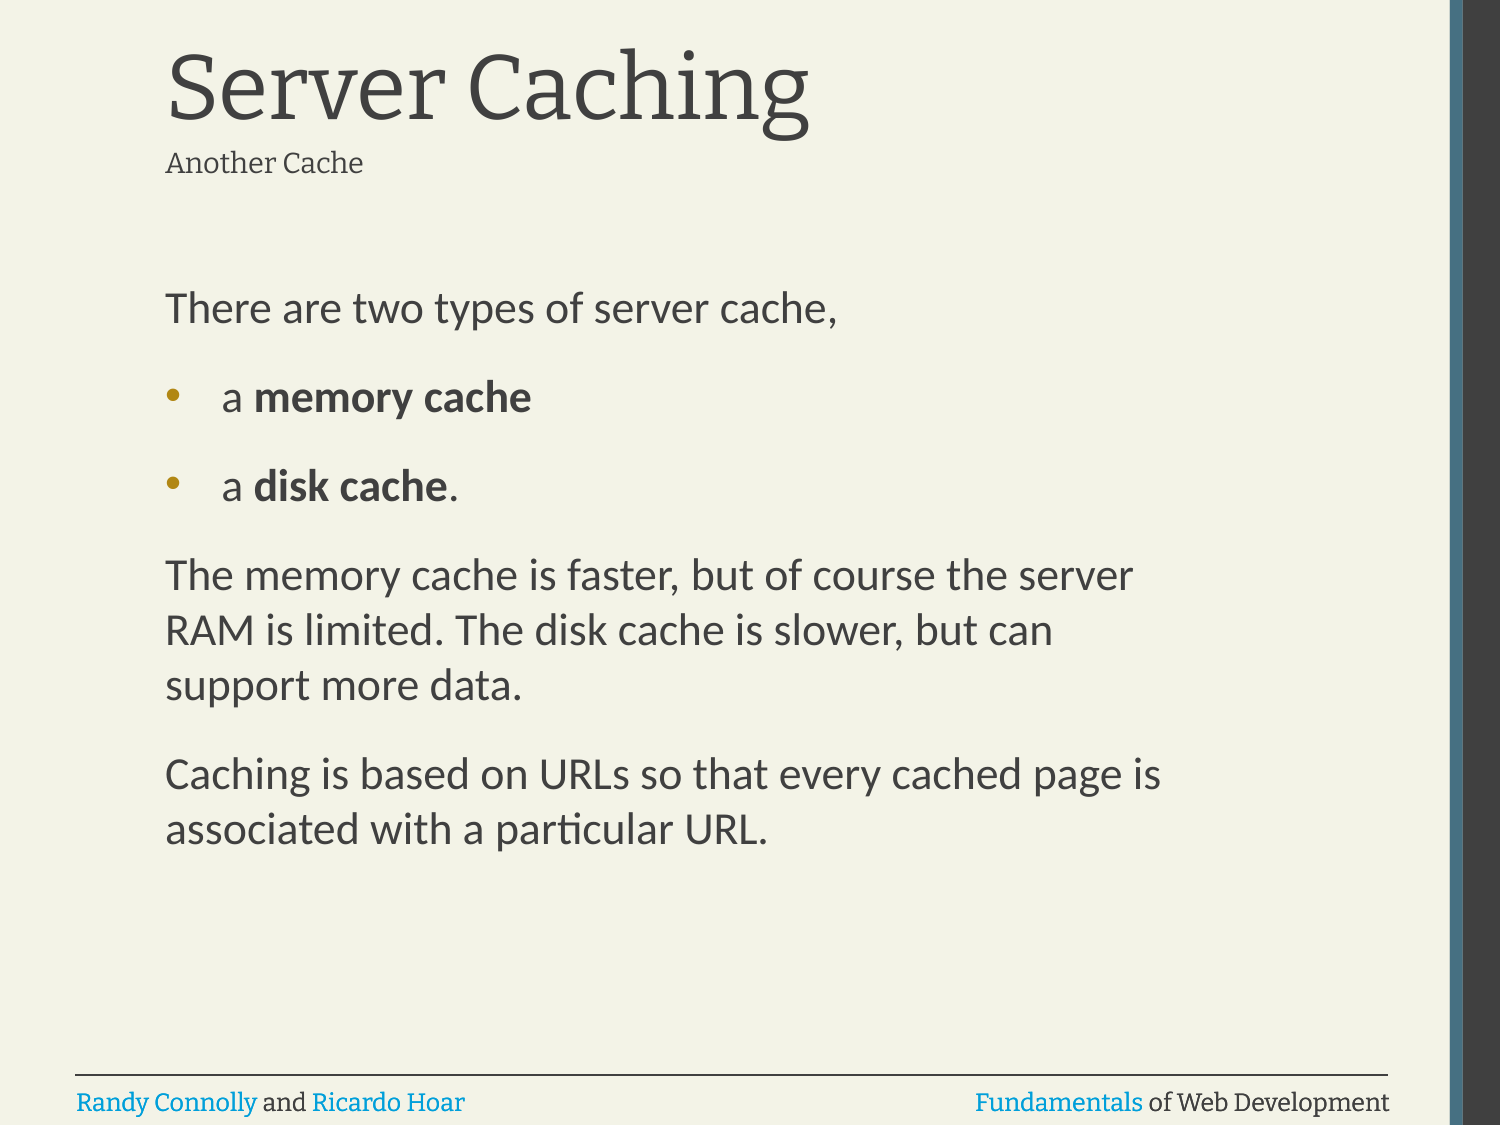

# Server Caching
Another Cache
There are two types of server cache,
a memory cache
a disk cache.
The memory cache is faster, but of course the server RAM is limited. The disk cache is slower, but can support more data.
Caching is based on URLs so that every cached page is associated with a particular URL.